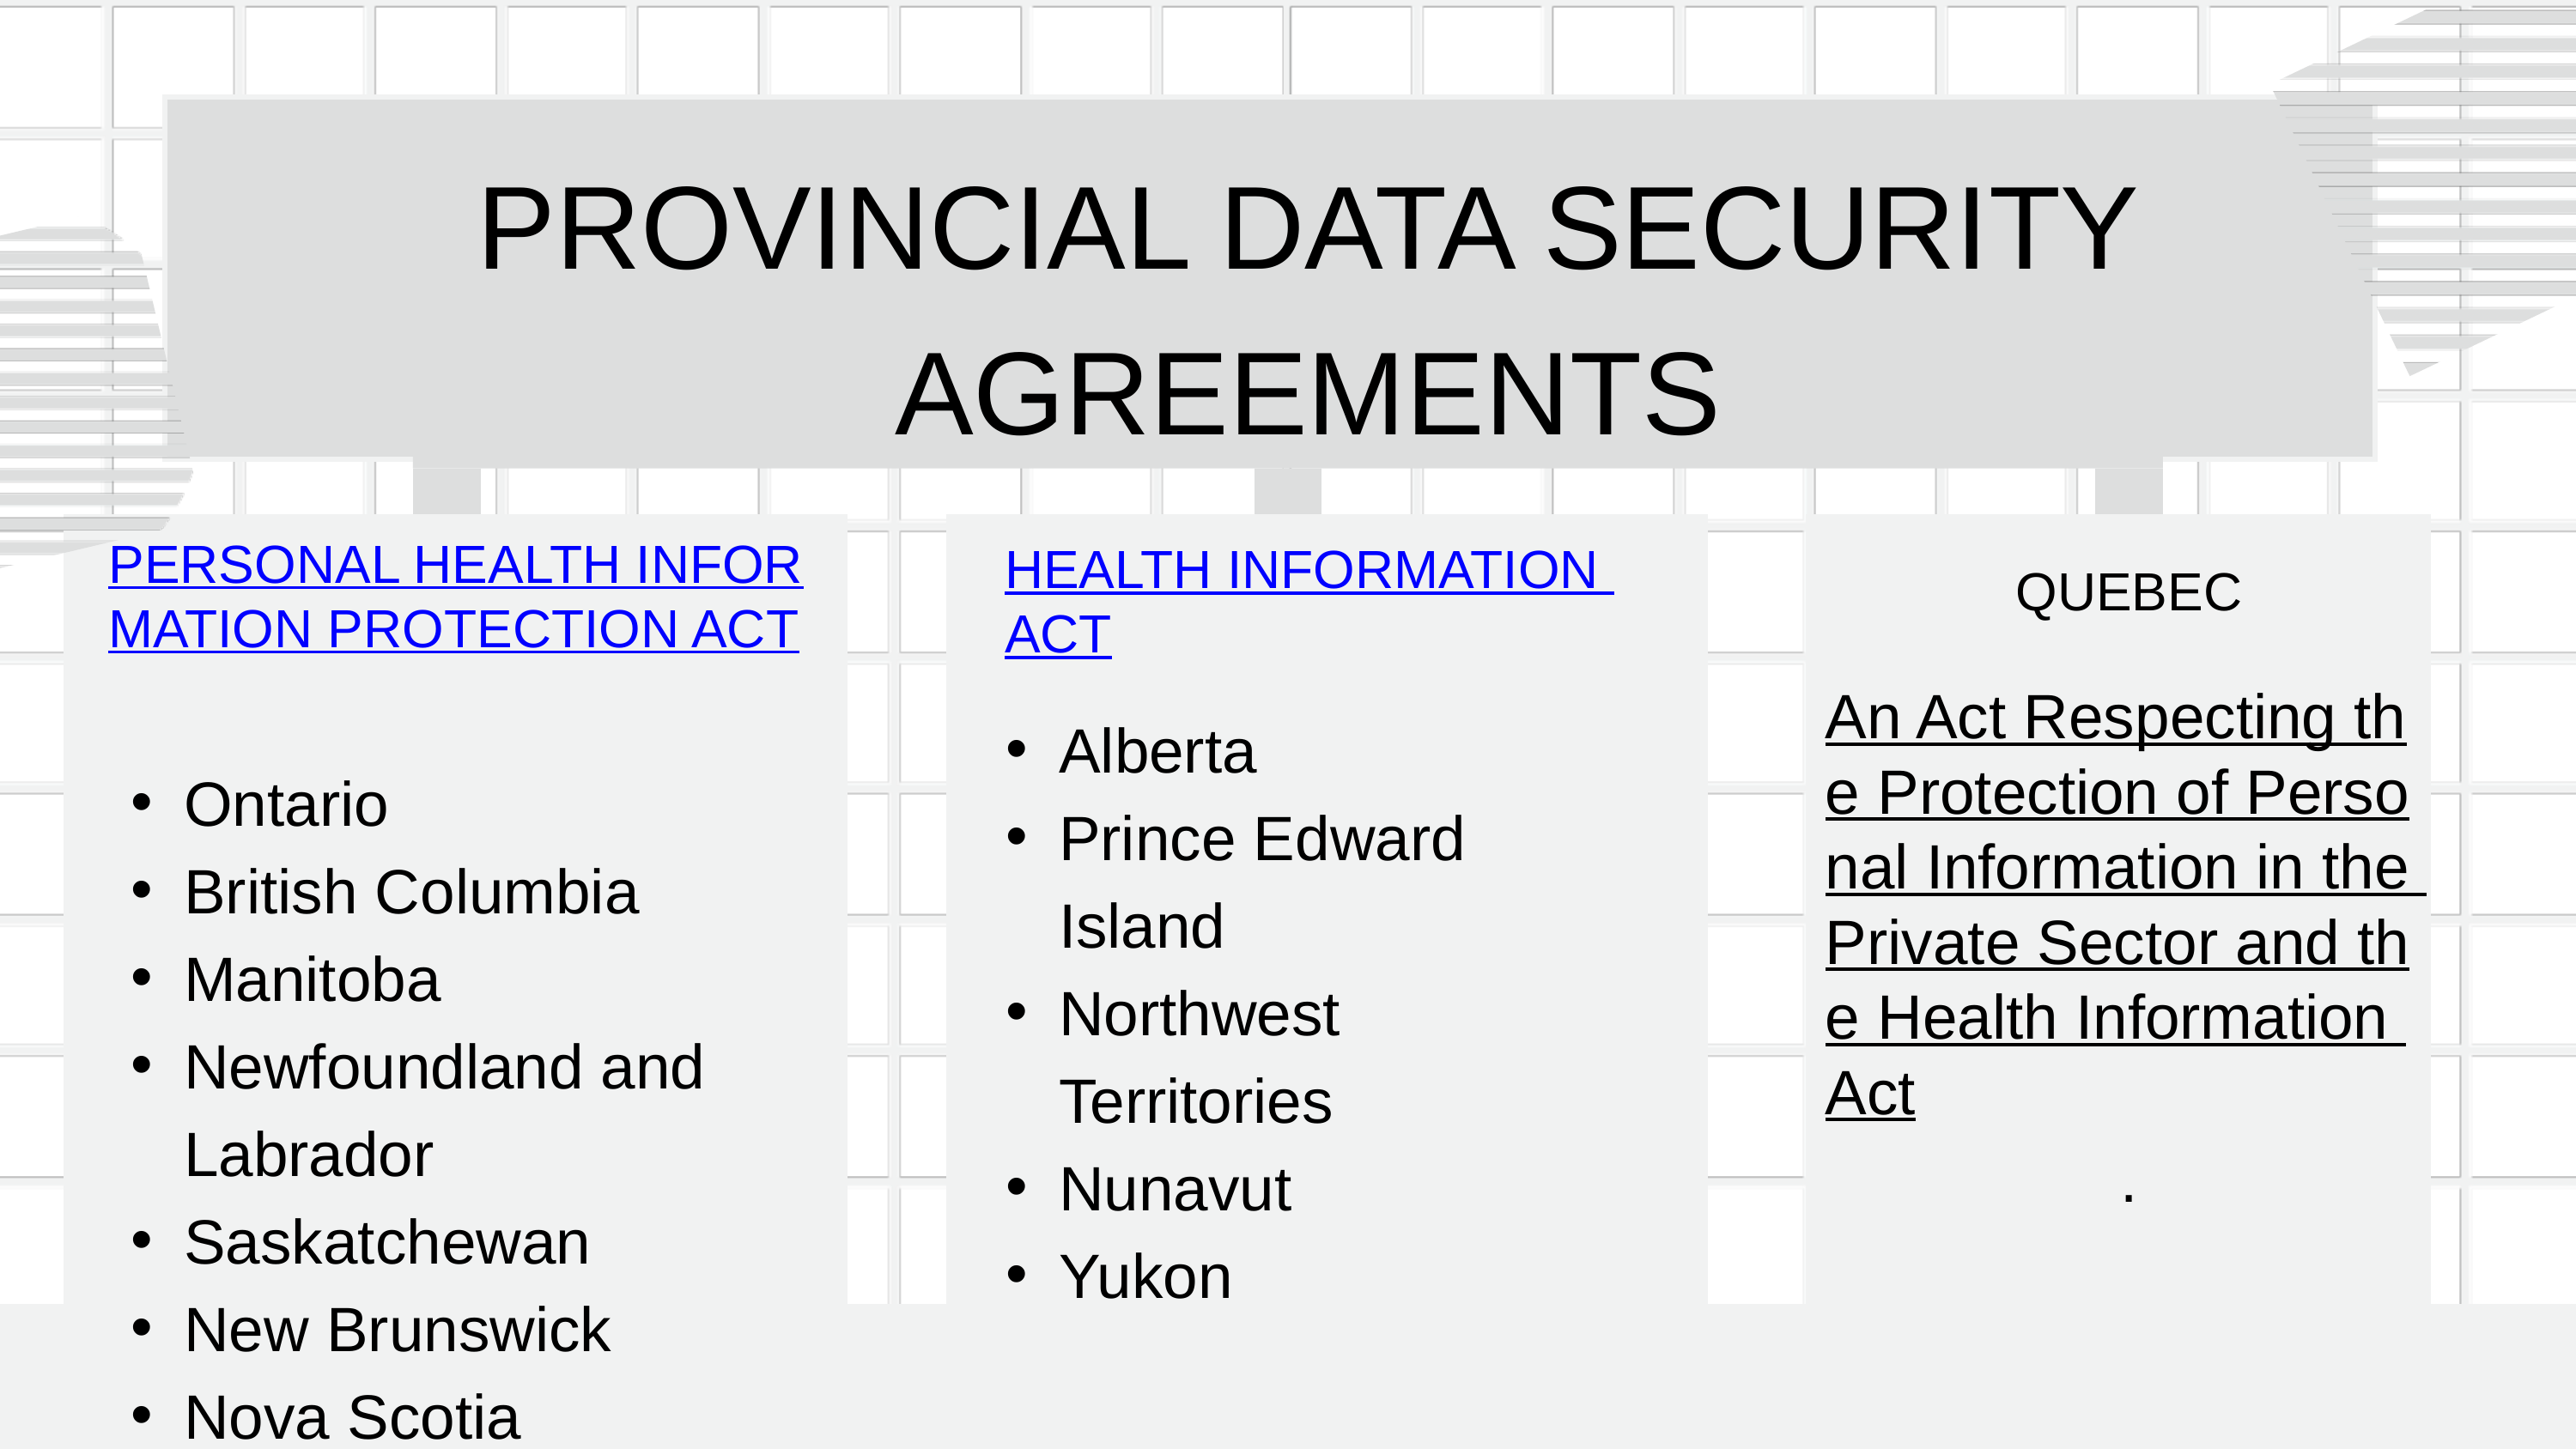

PROVINCIAL DATA SECURITY AGREEMENTS

PERSONAL HEALTH INFORMATION PROTECTION ACT
HEALTH INFORMATION ACT
QUEBEC
An Act Respecting the Protection of Personal Information in the Private Sector and the Health Information Act.

Alberta
Prince Edward Island
Northwest Territories
Nunavut
Yukon
Ontario
British Columbia
Manitoba
Newfoundland and Labrador
Saskatchewan
New Brunswick
Nova Scotia